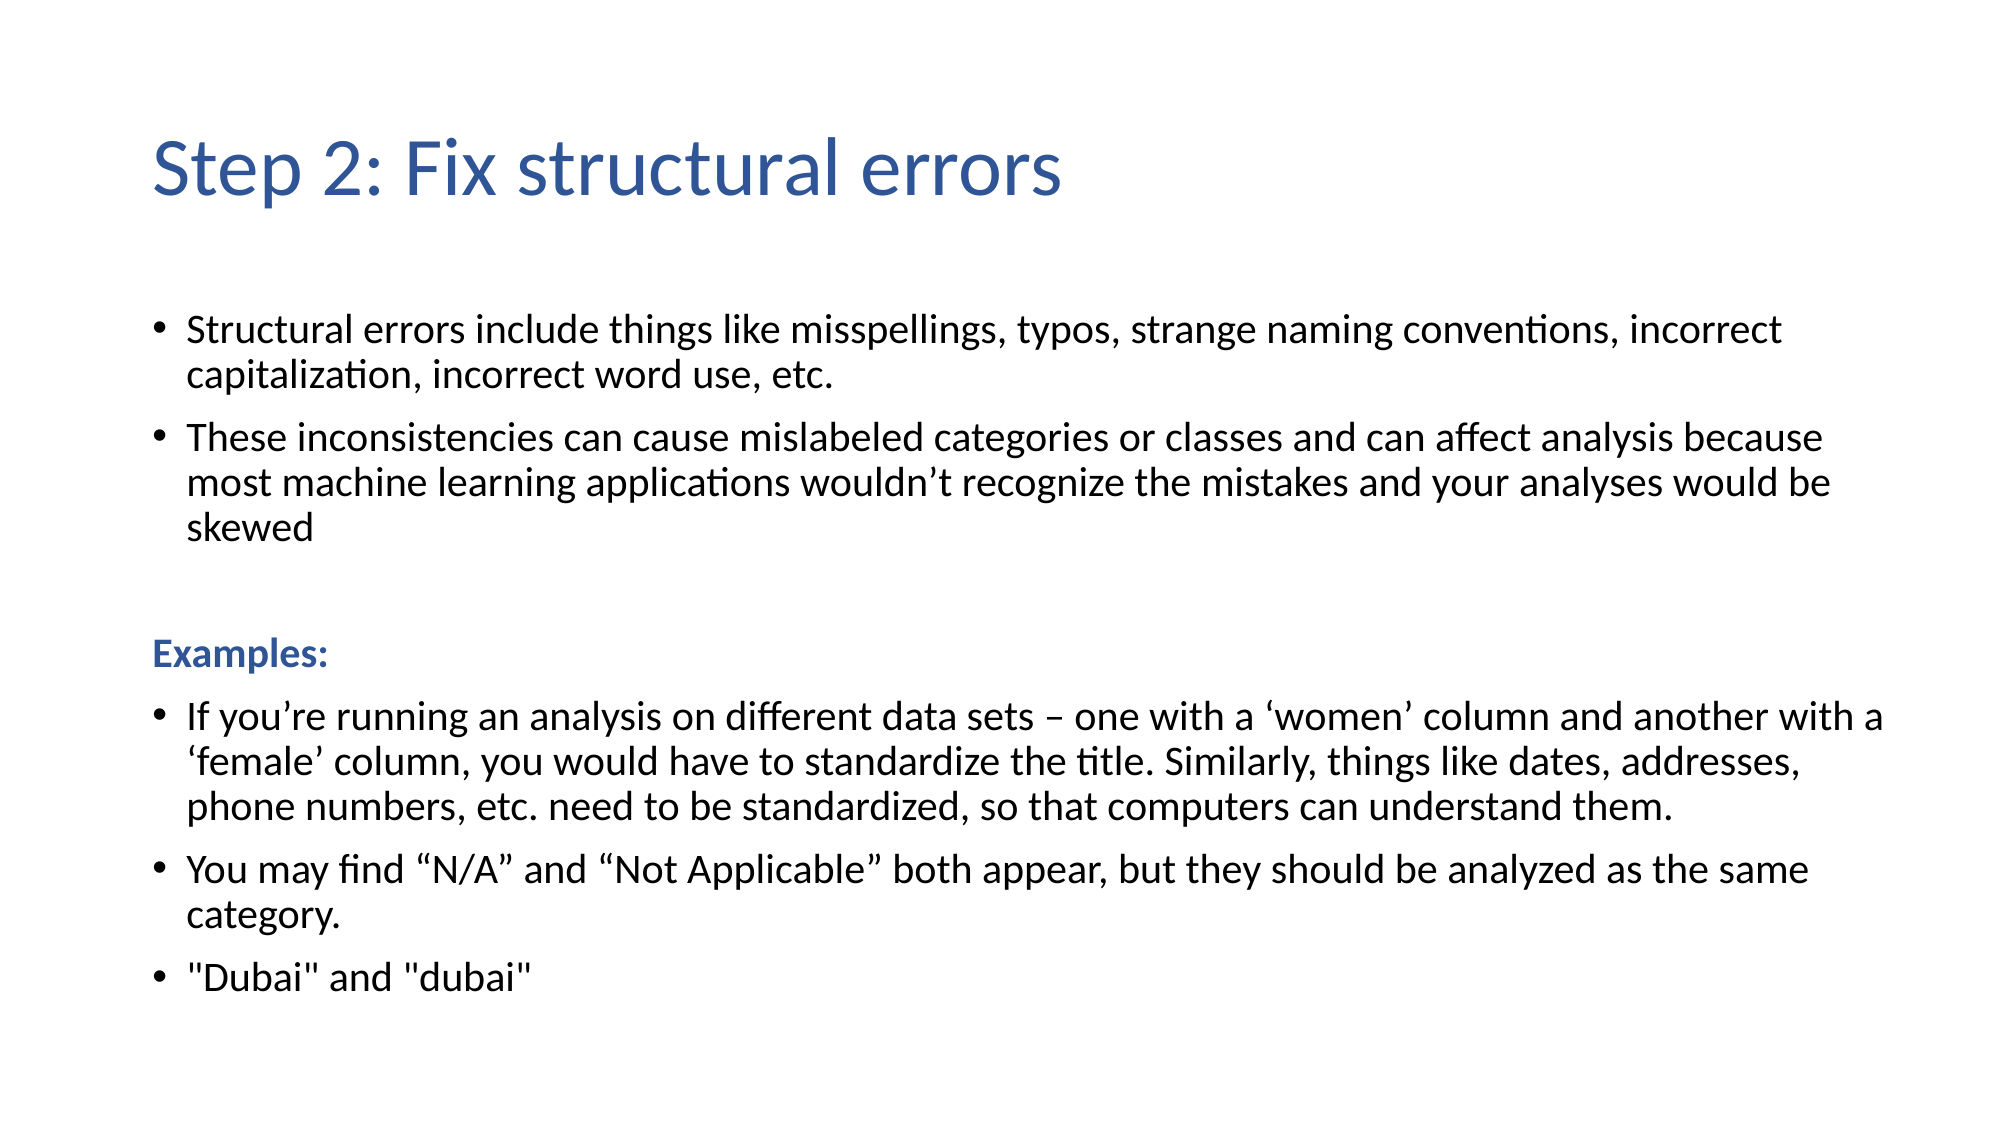

# Step 2: Fix structural errors
Structural errors include things like misspellings, typos, strange naming conventions, incorrect capitalization, incorrect word use, etc.
These inconsistencies can cause mislabeled categories or classes and can affect analysis because most machine learning applications wouldn’t recognize the mistakes and your analyses would be skewed

Examples:
If you’re running an analysis on different data sets – one with a ‘women’ column and another with a ‘female’ column, you would have to standardize the title. Similarly, things like dates, addresses, phone numbers, etc. need to be standardized, so that computers can understand them.
You may find “N/A” and “Not Applicable” both appear, but they should be analyzed as the same category.
"Dubai" and "dubai"